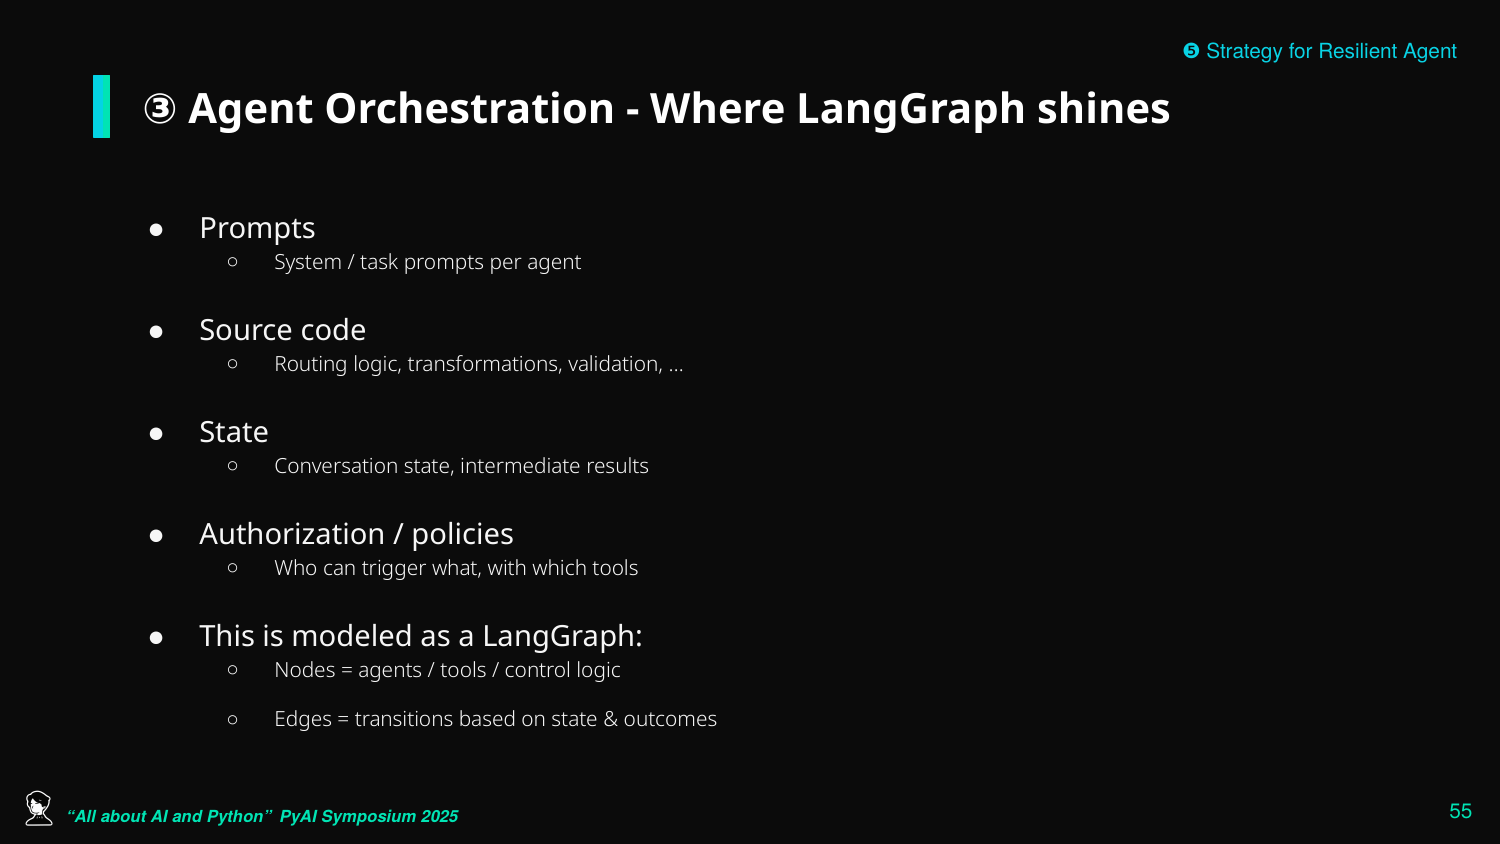

❺ Strategy for Resilient Agent
# ③ Agent Orchestration - Where LangGraph shines
Prompts
System / task prompts per agent
Source code
Routing logic, transformations, validation, …
State
Conversation state, intermediate results
Authorization / policies
Who can trigger what, with which tools
This is modeled as a LangGraph:
Nodes = agents / tools / control logic
Edges = transitions based on state & outcomes
55